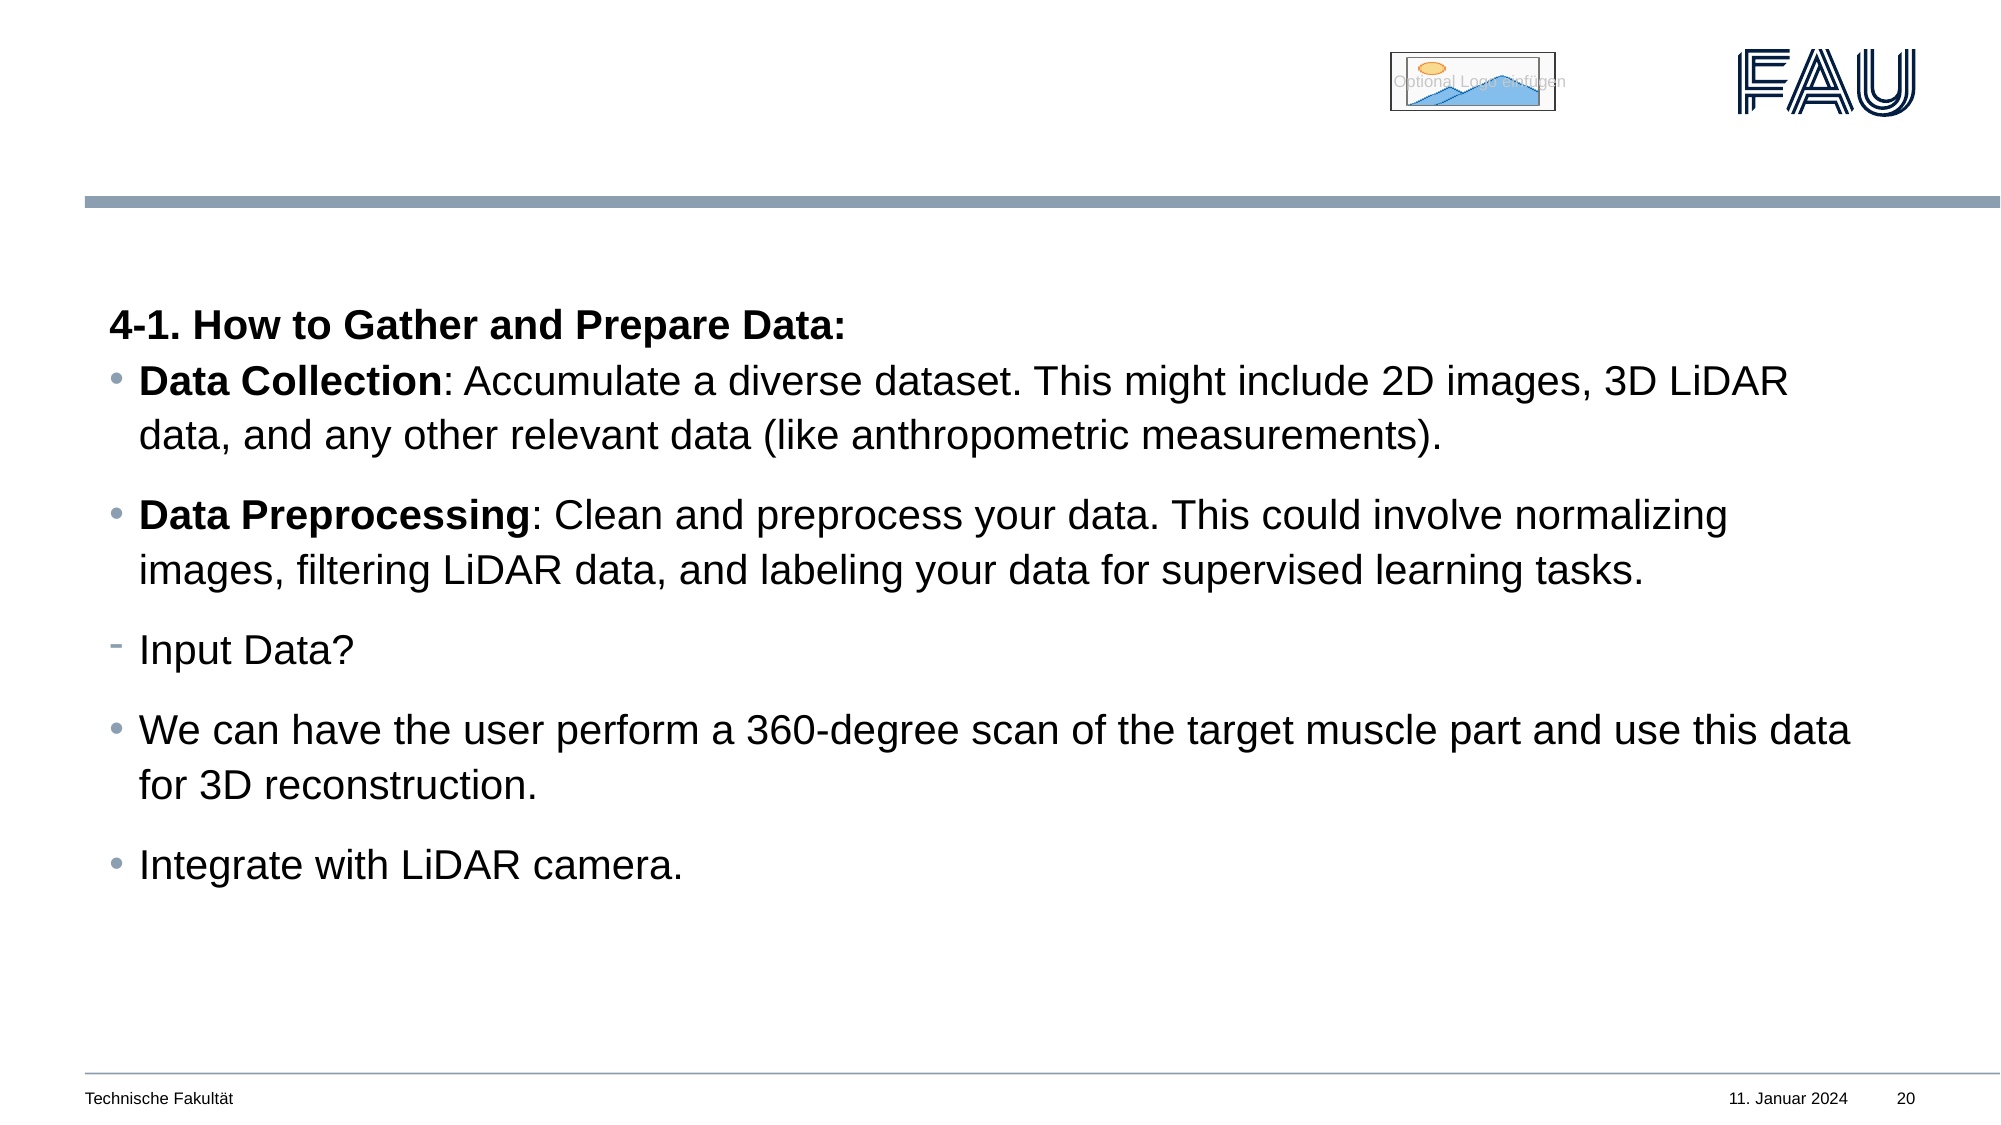

#

4-1. How to Gather and Prepare Data:
Data Collection: Accumulate a diverse dataset. This might include 2D images, 3D LiDAR data, and any other relevant data (like anthropometric measurements).
Data Preprocessing: Clean and preprocess your data. This could involve normalizing images, filtering LiDAR data, and labeling your data for supervised learning tasks.
Input Data?
We can have the user perform a 360-degree scan of the target muscle part and use this data for 3D reconstruction.
Integrate with LiDAR camera.

Technische Fakultät
11. Januar 2024
20